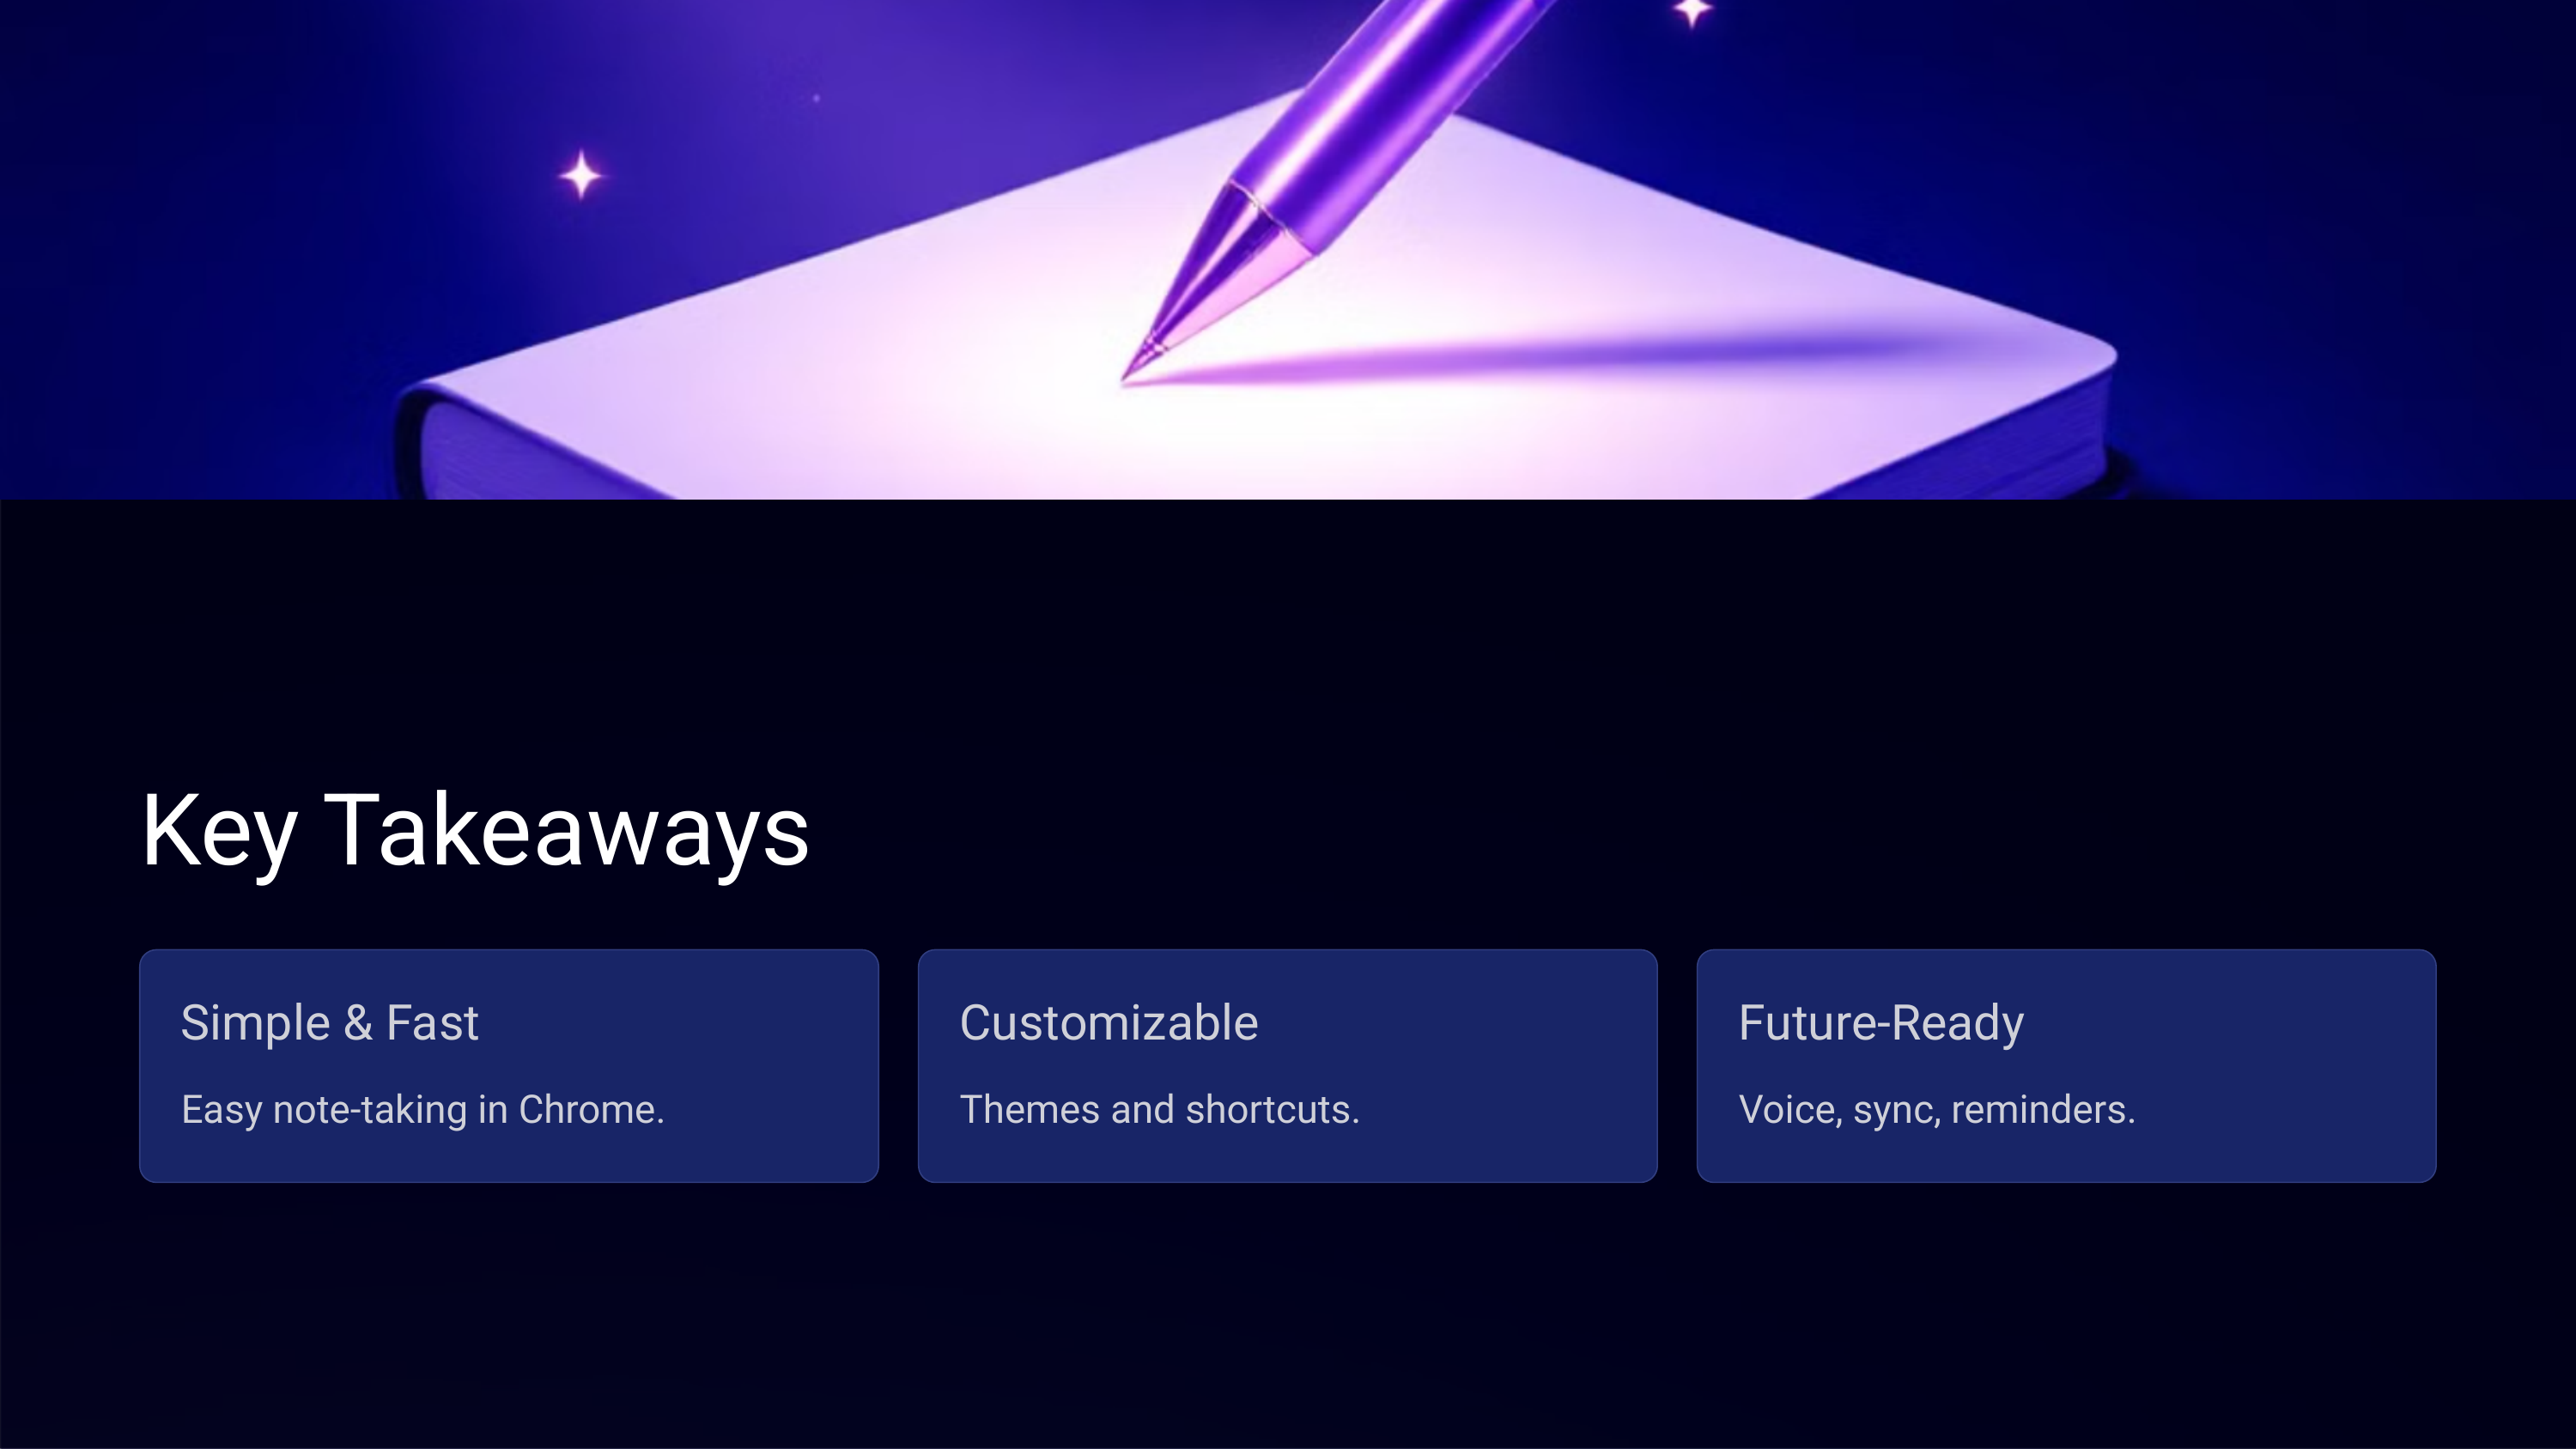

Key Takeaways

Simple & Fast

Customizable

Future-Ready

Easy note-taking in Chrome.

Themes and shortcuts.

Voice, sync, reminders.